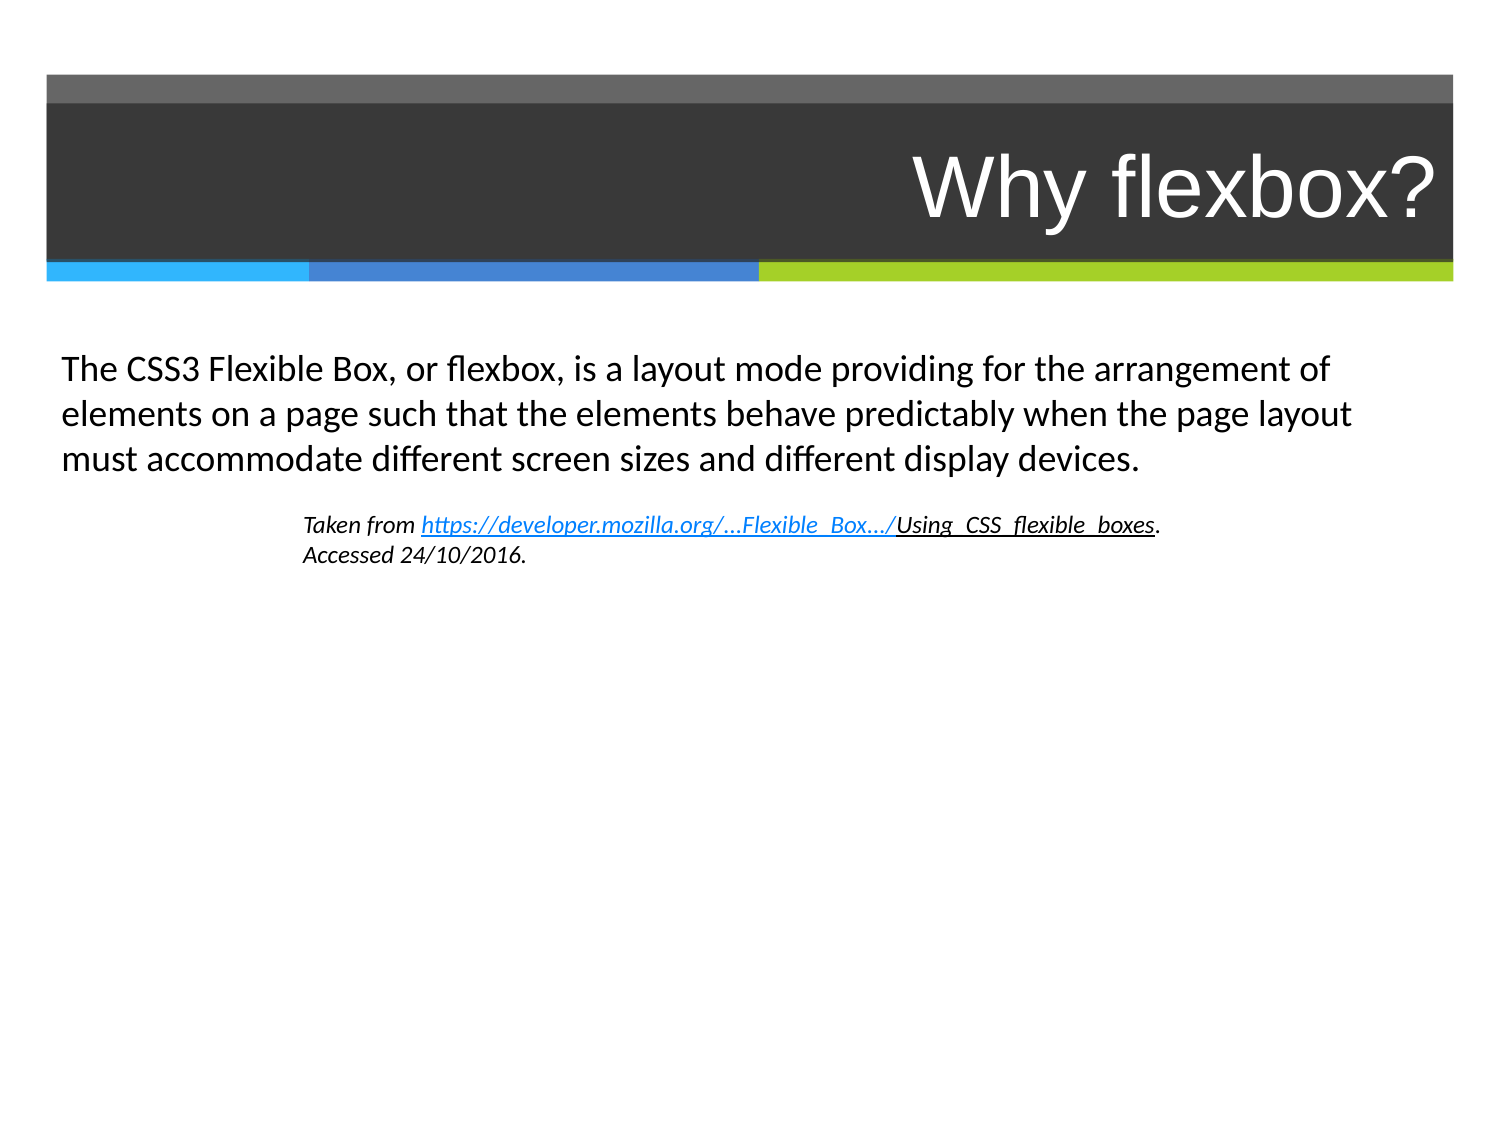

# Why flexbox?
The CSS3 Flexible Box, or flexbox, is a layout mode providing for the arrangement of elements on a page such that the elements behave predictably when the page layout must accommodate different screen sizes and different display devices.
Taken from https://developer.mozilla.org/...Flexible_Box.../Using_CSS_flexible_boxes.
Accessed 24/10/2016.